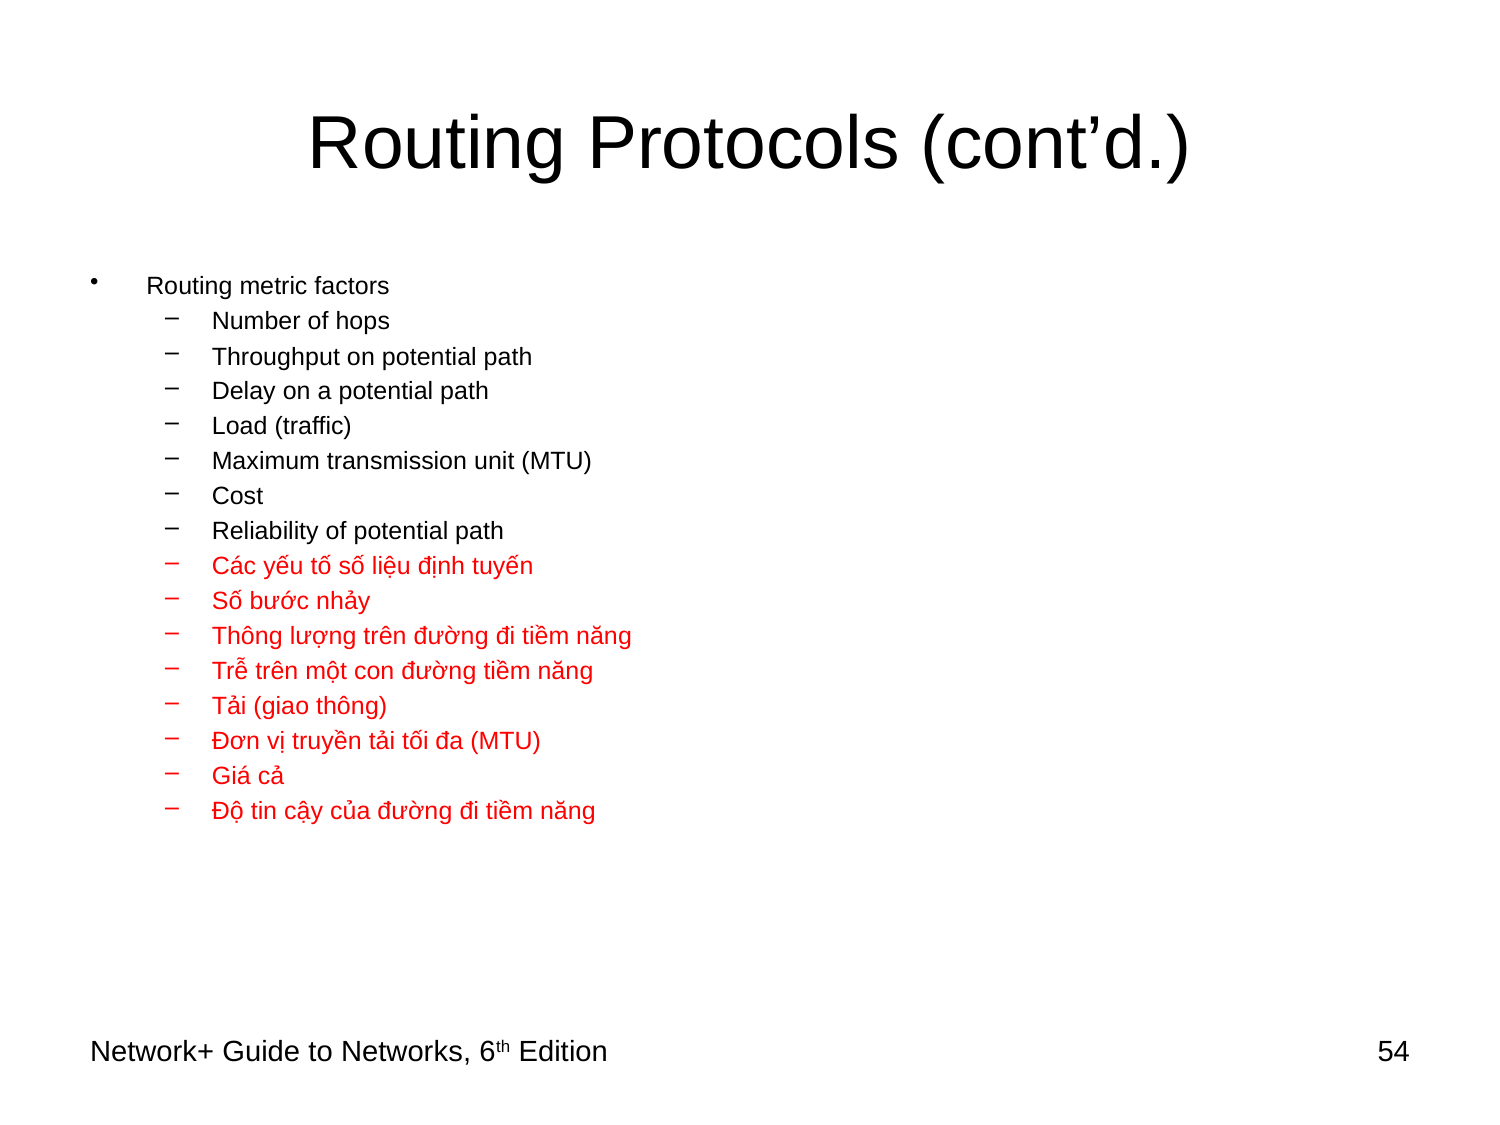

# Routing Protocols (cont’d.)
Routing metric factors
Number of hops
Throughput on potential path
Delay on a potential path
Load (traffic)
Maximum transmission unit (MTU)
Cost
Reliability of potential path
Các yếu tố số liệu định tuyến
Số bước nhảy
Thông lượng trên đường đi tiềm năng
Trễ trên một con đường tiềm năng
Tải (giao thông)
Đơn vị truyền tải tối đa (MTU)
Giá cả
Độ tin cậy của đường đi tiềm năng

Network+ Guide to Networks, 6th Edition
54